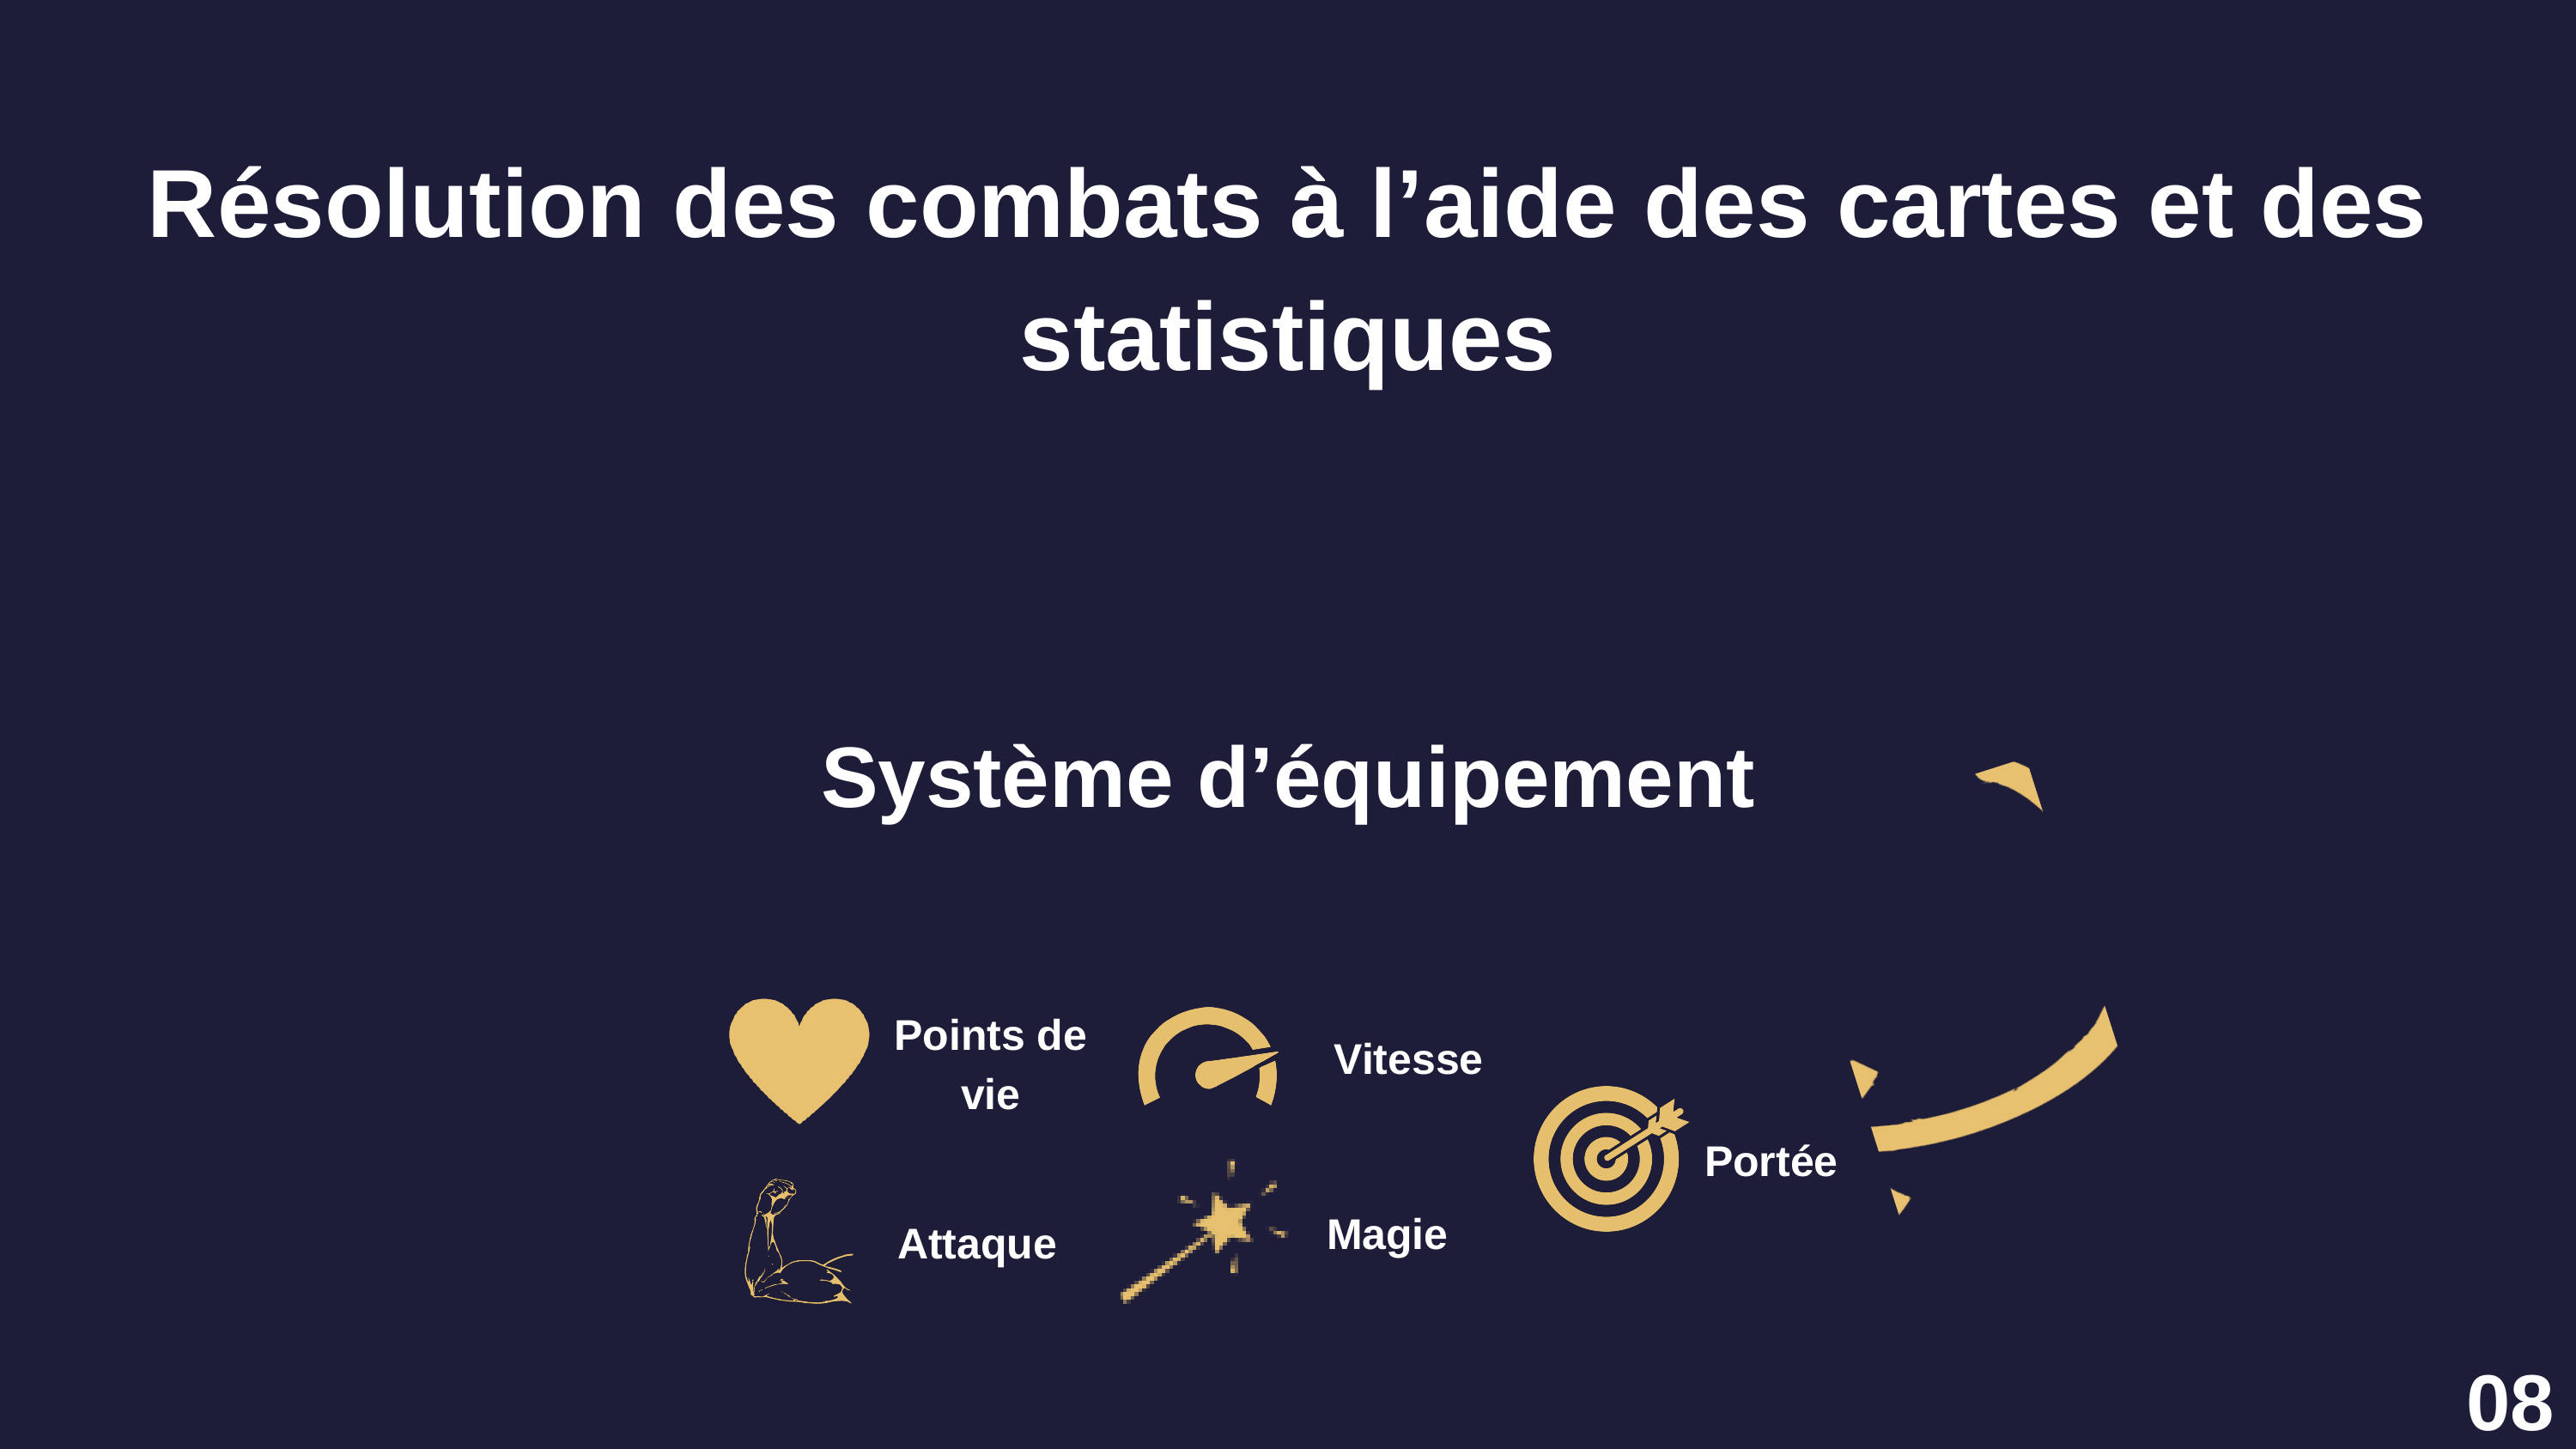

Résolution des combats à l’aide des cartes et des statistiques
Système d’équipement

Points de vie

Vitesse

Portée

Magie
Attaque
08